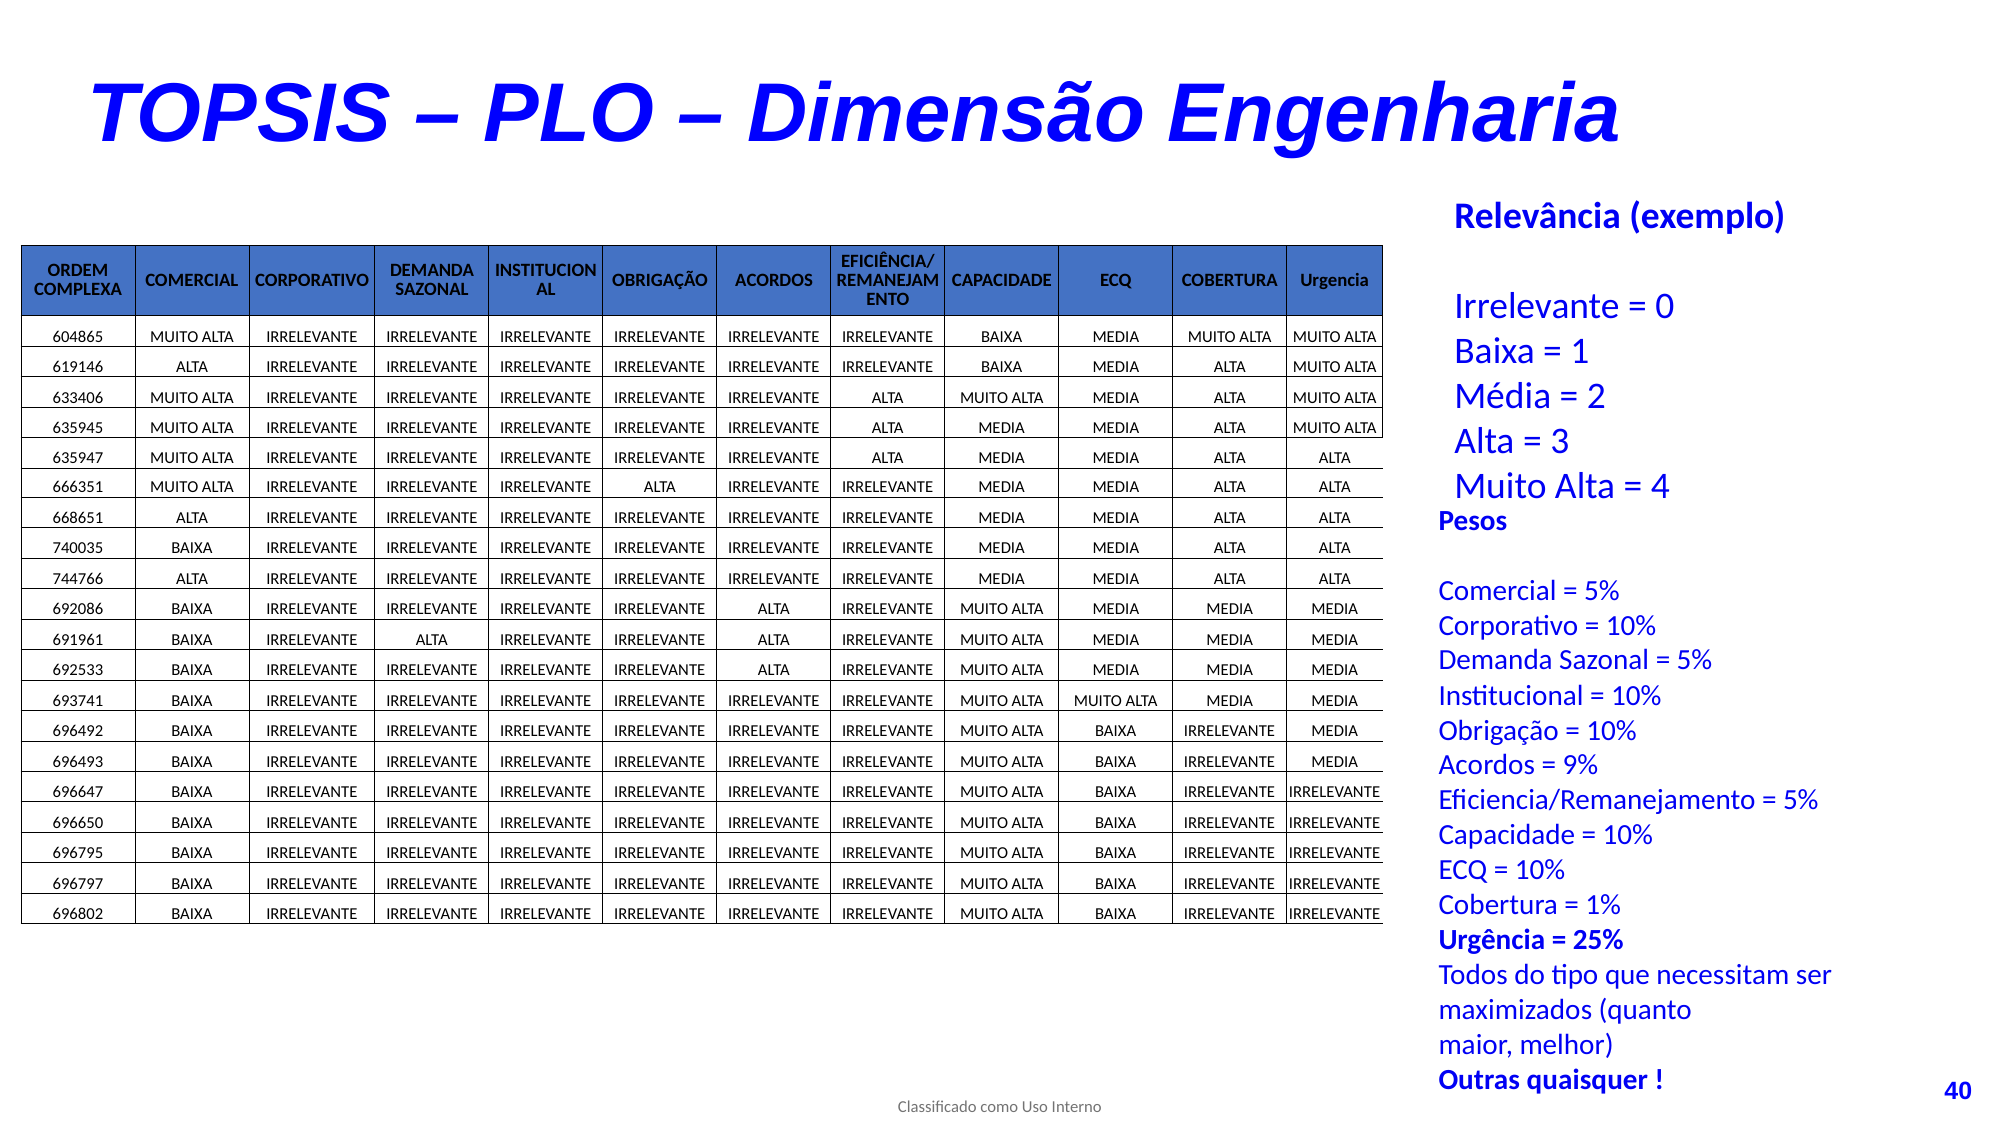

TOPSIS – PLO – Dimensão Engenharia

Relevância (exemplo)

Irrelevante = 0
Baixa = 1
Média = 2
Alta = 3
Muito Alta = 4

| ORDEM COMPLEXA | COMERCIAL | CORPORATIVO | DEMANDA SAZONAL | INSTITUCIONAL | OBRIGAÇÃO | ACORDOS | EFICIÊNCIA/REMANEJAMENTO | CAPACIDADE | ECQ | COBERTURA | Urgencia |
| --- | --- | --- | --- | --- | --- | --- | --- | --- | --- | --- | --- |
| 604865 | MUITO ALTA | IRRELEVANTE | IRRELEVANTE | IRRELEVANTE | IRRELEVANTE | IRRELEVANTE | IRRELEVANTE | BAIXA | MEDIA | MUITO ALTA | MUITO ALTA |
| 619146 | ALTA | IRRELEVANTE | IRRELEVANTE | IRRELEVANTE | IRRELEVANTE | IRRELEVANTE | IRRELEVANTE | BAIXA | MEDIA | ALTA | MUITO ALTA |
| 633406 | MUITO ALTA | IRRELEVANTE | IRRELEVANTE | IRRELEVANTE | IRRELEVANTE | IRRELEVANTE | ALTA | MUITO ALTA | MEDIA | ALTA | MUITO ALTA |
| 635945 | MUITO ALTA | IRRELEVANTE | IRRELEVANTE | IRRELEVANTE | IRRELEVANTE | IRRELEVANTE | ALTA | MEDIA | MEDIA | ALTA | MUITO ALTA |
| 635947 | MUITO ALTA | IRRELEVANTE | IRRELEVANTE | IRRELEVANTE | IRRELEVANTE | IRRELEVANTE | ALTA | MEDIA | MEDIA | ALTA | ALTA |
| 666351 | MUITO ALTA | IRRELEVANTE | IRRELEVANTE | IRRELEVANTE | ALTA | IRRELEVANTE | IRRELEVANTE | MEDIA | MEDIA | ALTA | ALTA |
| 668651 | ALTA | IRRELEVANTE | IRRELEVANTE | IRRELEVANTE | IRRELEVANTE | IRRELEVANTE | IRRELEVANTE | MEDIA | MEDIA | ALTA | ALTA |
| 740035 | BAIXA | IRRELEVANTE | IRRELEVANTE | IRRELEVANTE | IRRELEVANTE | IRRELEVANTE | IRRELEVANTE | MEDIA | MEDIA | ALTA | ALTA |
| 744766 | ALTA | IRRELEVANTE | IRRELEVANTE | IRRELEVANTE | IRRELEVANTE | IRRELEVANTE | IRRELEVANTE | MEDIA | MEDIA | ALTA | ALTA |
| 692086 | BAIXA | IRRELEVANTE | IRRELEVANTE | IRRELEVANTE | IRRELEVANTE | ALTA | IRRELEVANTE | MUITO ALTA | MEDIA | MEDIA | MEDIA |
| 691961 | BAIXA | IRRELEVANTE | ALTA | IRRELEVANTE | IRRELEVANTE | ALTA | IRRELEVANTE | MUITO ALTA | MEDIA | MEDIA | MEDIA |
| 692533 | BAIXA | IRRELEVANTE | IRRELEVANTE | IRRELEVANTE | IRRELEVANTE | ALTA | IRRELEVANTE | MUITO ALTA | MEDIA | MEDIA | MEDIA |
| 693741 | BAIXA | IRRELEVANTE | IRRELEVANTE | IRRELEVANTE | IRRELEVANTE | IRRELEVANTE | IRRELEVANTE | MUITO ALTA | MUITO ALTA | MEDIA | MEDIA |
| 696492 | BAIXA | IRRELEVANTE | IRRELEVANTE | IRRELEVANTE | IRRELEVANTE | IRRELEVANTE | IRRELEVANTE | MUITO ALTA | BAIXA | IRRELEVANTE | MEDIA |
| 696493 | BAIXA | IRRELEVANTE | IRRELEVANTE | IRRELEVANTE | IRRELEVANTE | IRRELEVANTE | IRRELEVANTE | MUITO ALTA | BAIXA | IRRELEVANTE | MEDIA |
| 696647 | BAIXA | IRRELEVANTE | IRRELEVANTE | IRRELEVANTE | IRRELEVANTE | IRRELEVANTE | IRRELEVANTE | MUITO ALTA | BAIXA | IRRELEVANTE | IRRELEVANTE |
| 696650 | BAIXA | IRRELEVANTE | IRRELEVANTE | IRRELEVANTE | IRRELEVANTE | IRRELEVANTE | IRRELEVANTE | MUITO ALTA | BAIXA | IRRELEVANTE | IRRELEVANTE |
| 696795 | BAIXA | IRRELEVANTE | IRRELEVANTE | IRRELEVANTE | IRRELEVANTE | IRRELEVANTE | IRRELEVANTE | MUITO ALTA | BAIXA | IRRELEVANTE | IRRELEVANTE |
| 696797 | BAIXA | IRRELEVANTE | IRRELEVANTE | IRRELEVANTE | IRRELEVANTE | IRRELEVANTE | IRRELEVANTE | MUITO ALTA | BAIXA | IRRELEVANTE | IRRELEVANTE |
| 696802 | BAIXA | IRRELEVANTE | IRRELEVANTE | IRRELEVANTE | IRRELEVANTE | IRRELEVANTE | IRRELEVANTE | MUITO ALTA | BAIXA | IRRELEVANTE | IRRELEVANTE |
Pesos

Comercial = 5%
Corporativo = 10%
Demanda Sazonal = 5%
Institucional = 10%
Obrigação = 10%
Acordos = 9%
Eficiencia/Remanejamento = 5%
Capacidade = 10%
ECQ = 10%
Cobertura = 1%
Urgência = 25%
Todos do tipo que necessitam ser maximizados (quanto
maior, melhor)
Outras quaisquer !
40